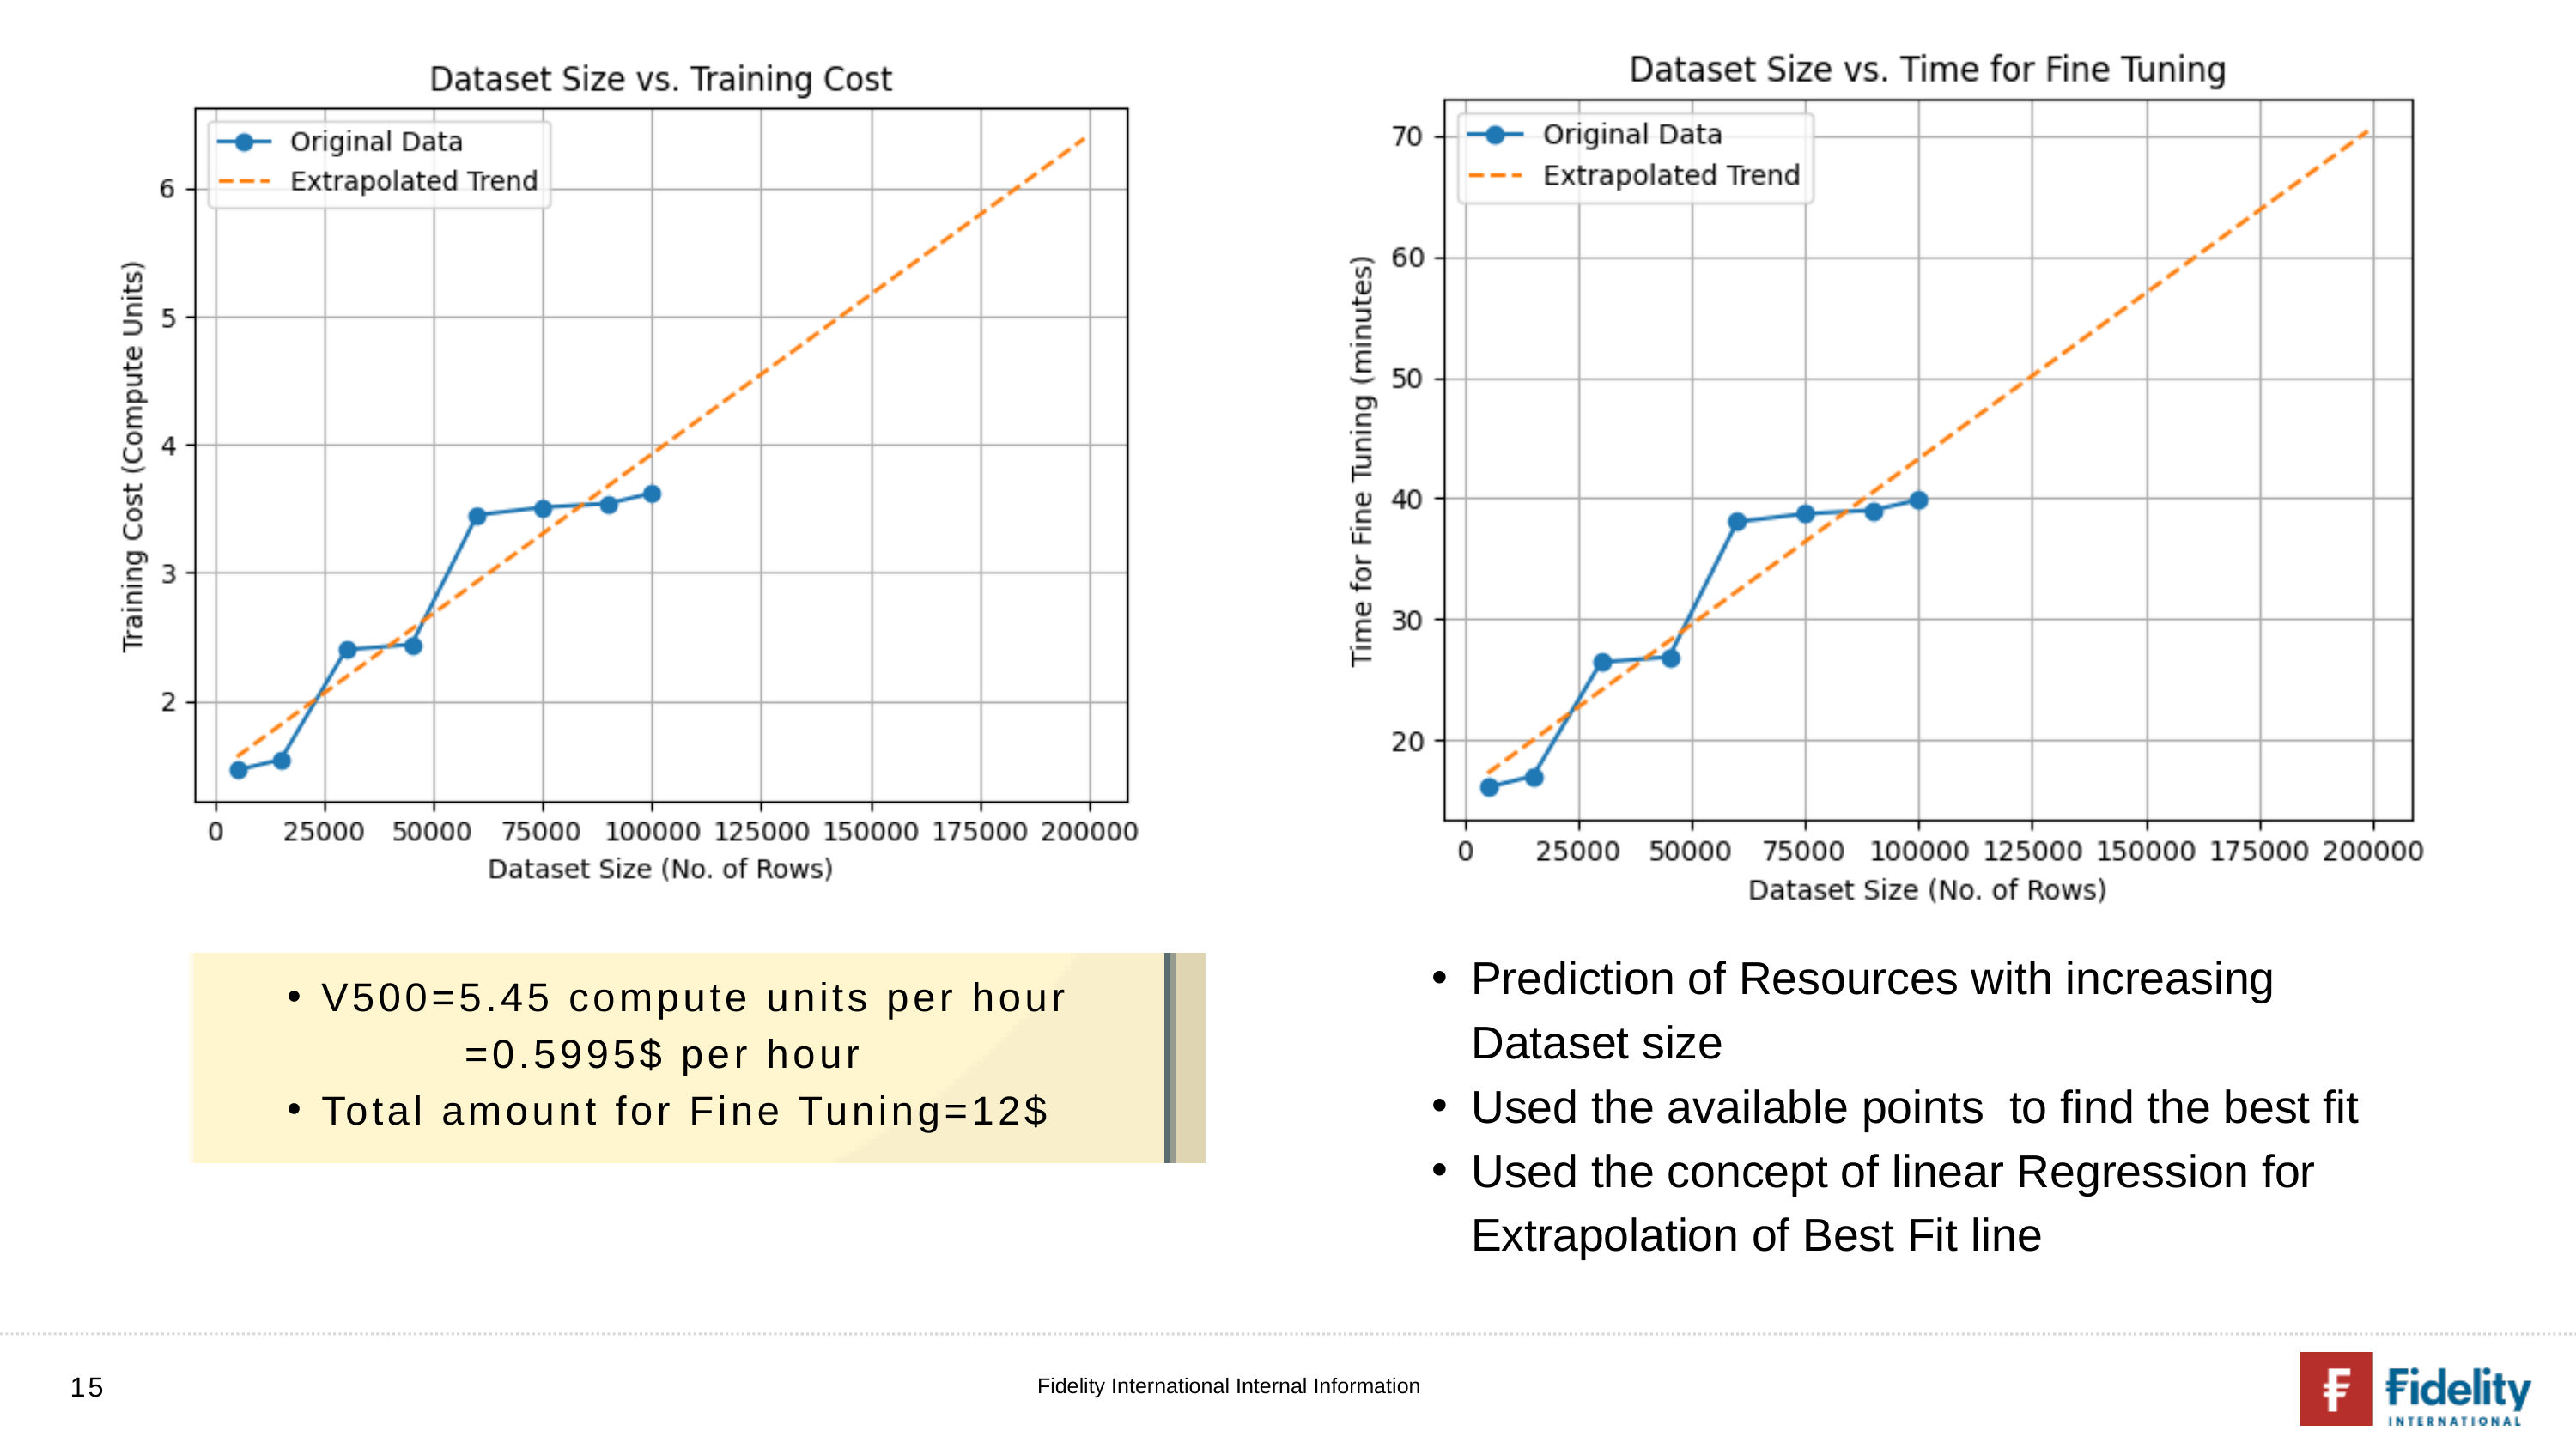

Prediction of Resources with increasing Dataset size
Used the available points  to find the best fit
Used the concept of linear Regression for Extrapolation of Best Fit line

V500=5.45 compute units per hour
              =0.5995$ per hour
Total amount for Fine Tuning=12$

15
Fidelity International Internal Information